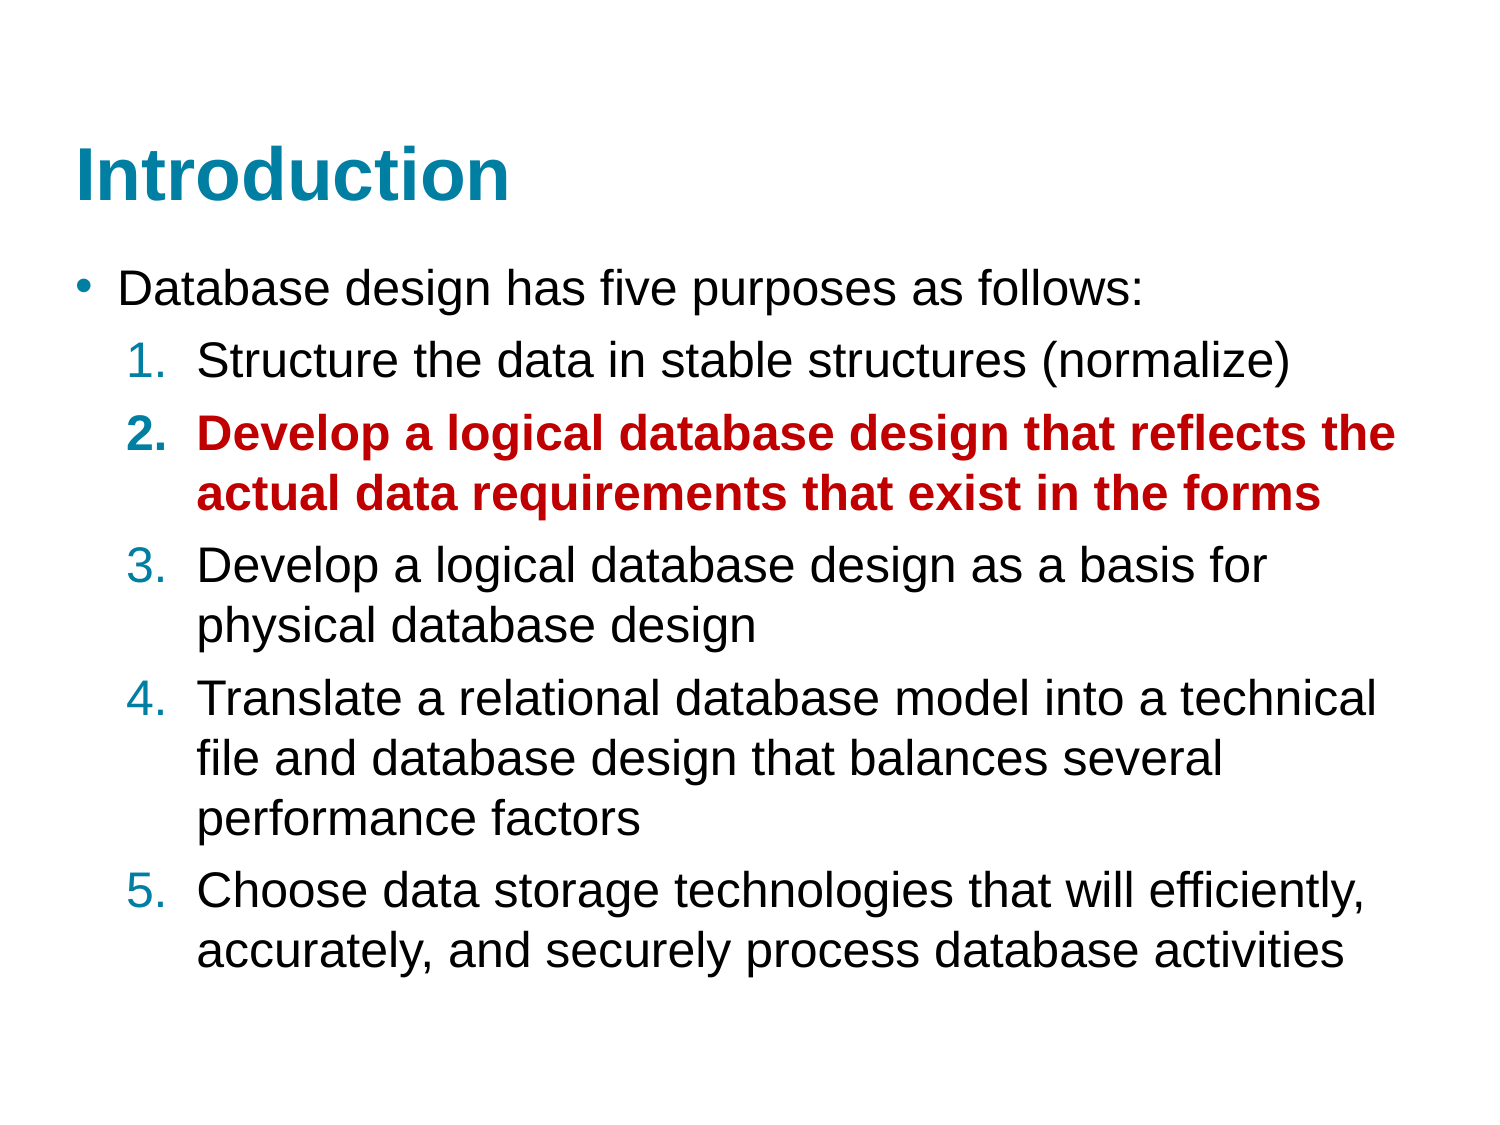

# Introduction
Database design has five purposes as follows:
Structure the data in stable structures (normalize)
Develop a logical database design that reflects the actual data requirements that exist in the forms
Develop a logical database design as a basis for physical database design
Translate a relational database model into a technical file and database design that balances several performance factors
Choose data storage technologies that will efficiently, accurately, and securely process database activities